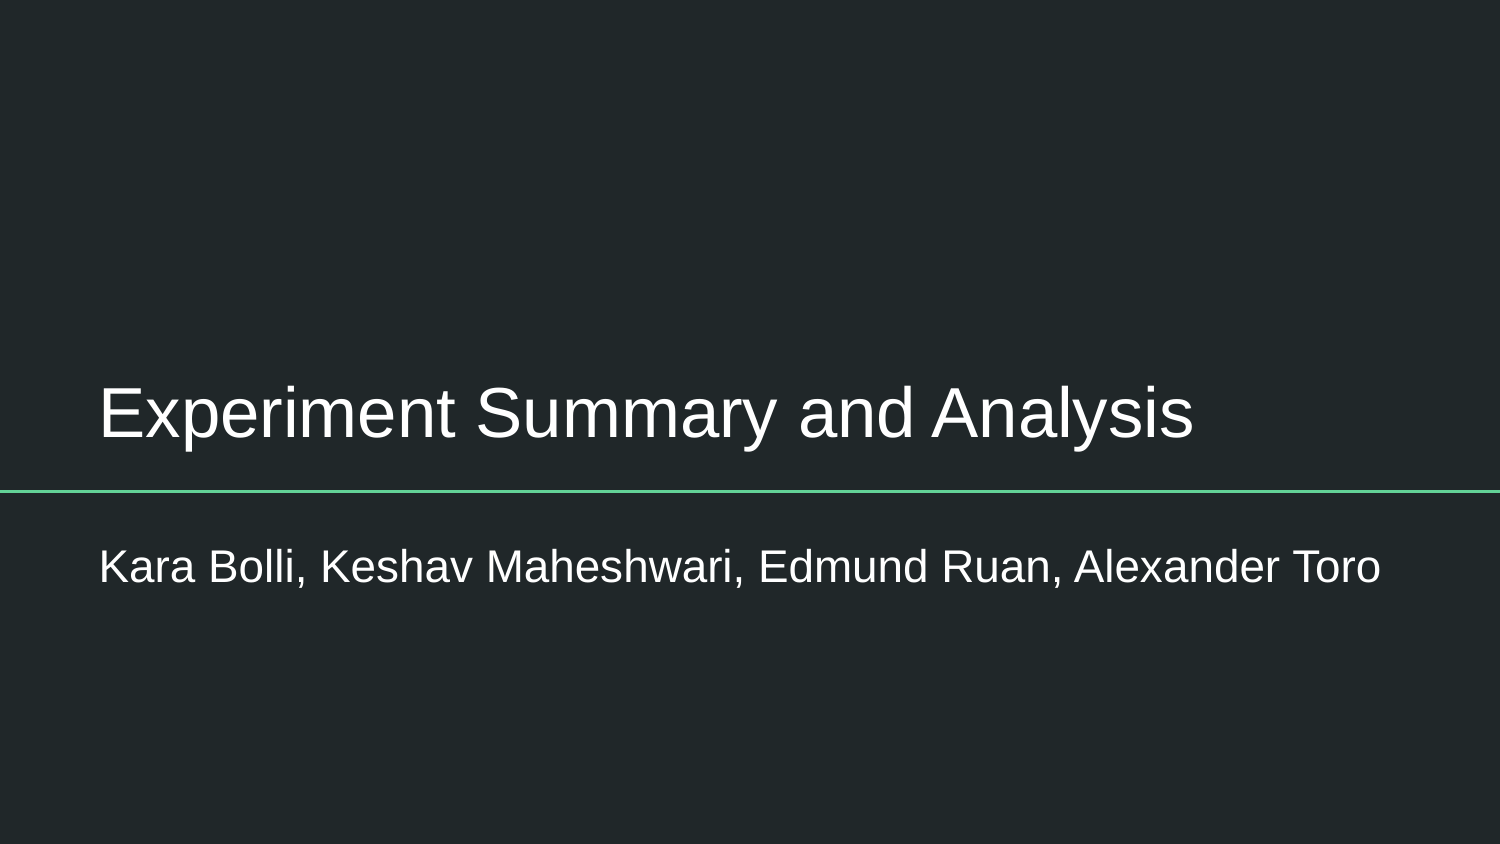

# Experiment Summary and Analysis
Kara Bolli, Keshav Maheshwari, Edmund Ruan, Alexander Toro